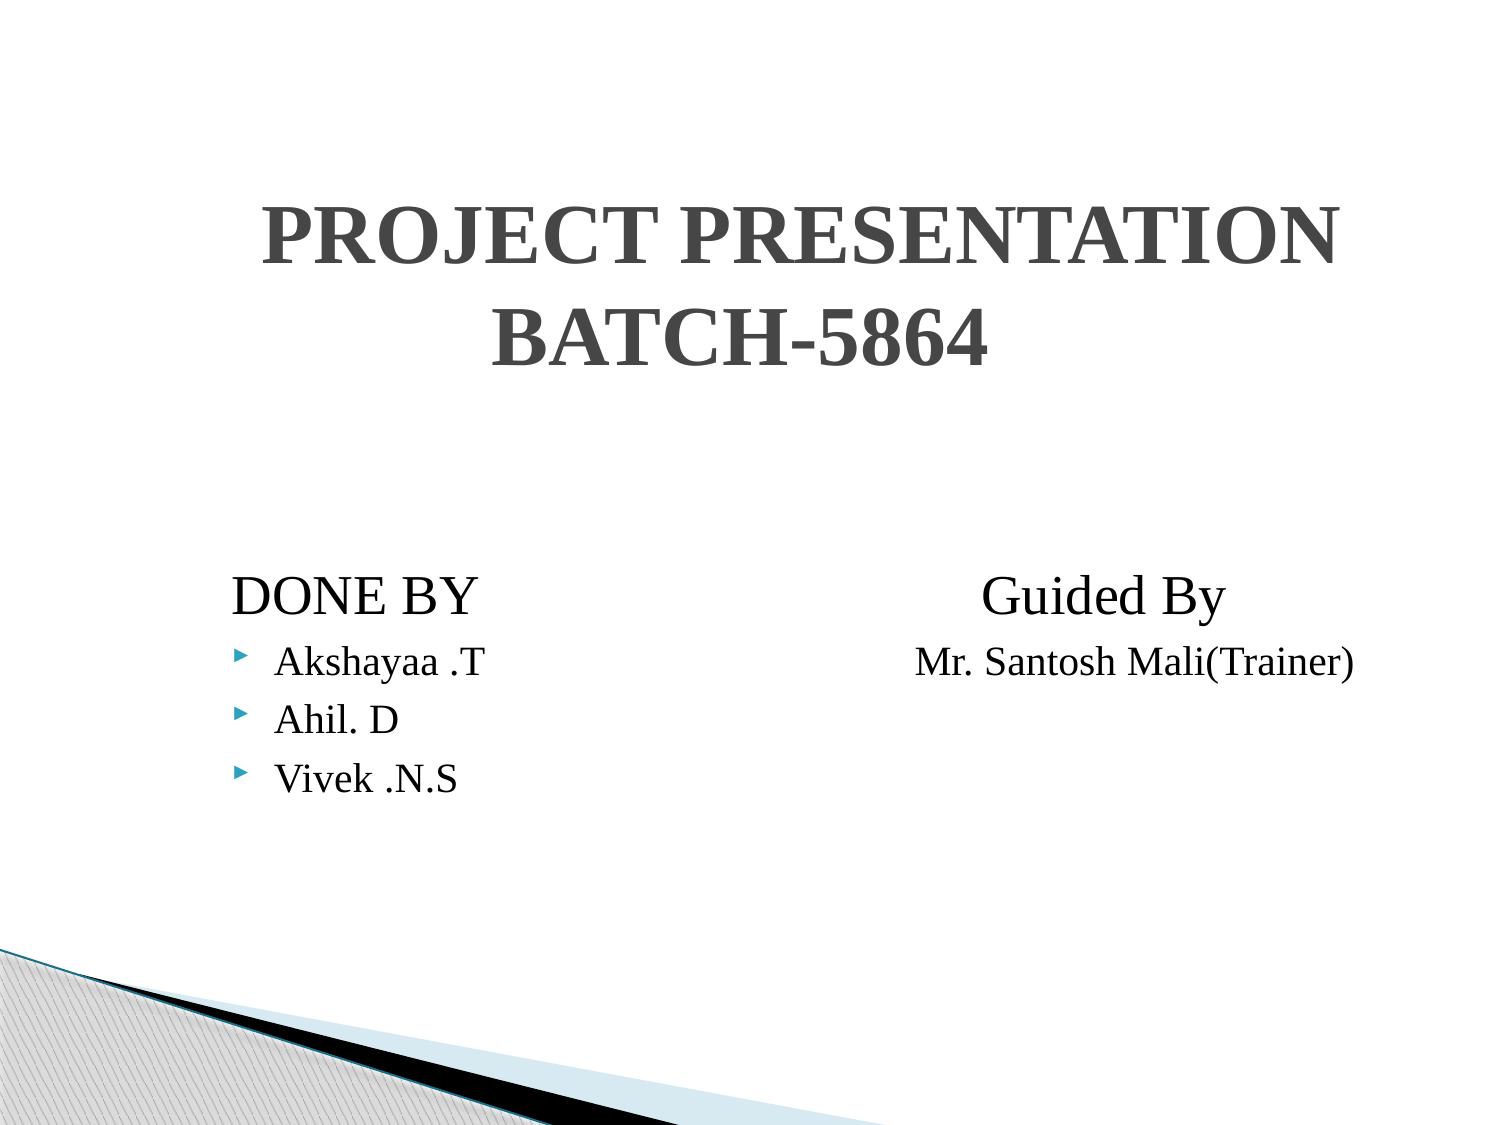

# PROJECT PRESENTATION BATCH-5864
DONE BY                                    Guided By
Akshayaa .T                                         Mr. Santosh Mali(Trainer)
Ahil. D
Vivek .N.S